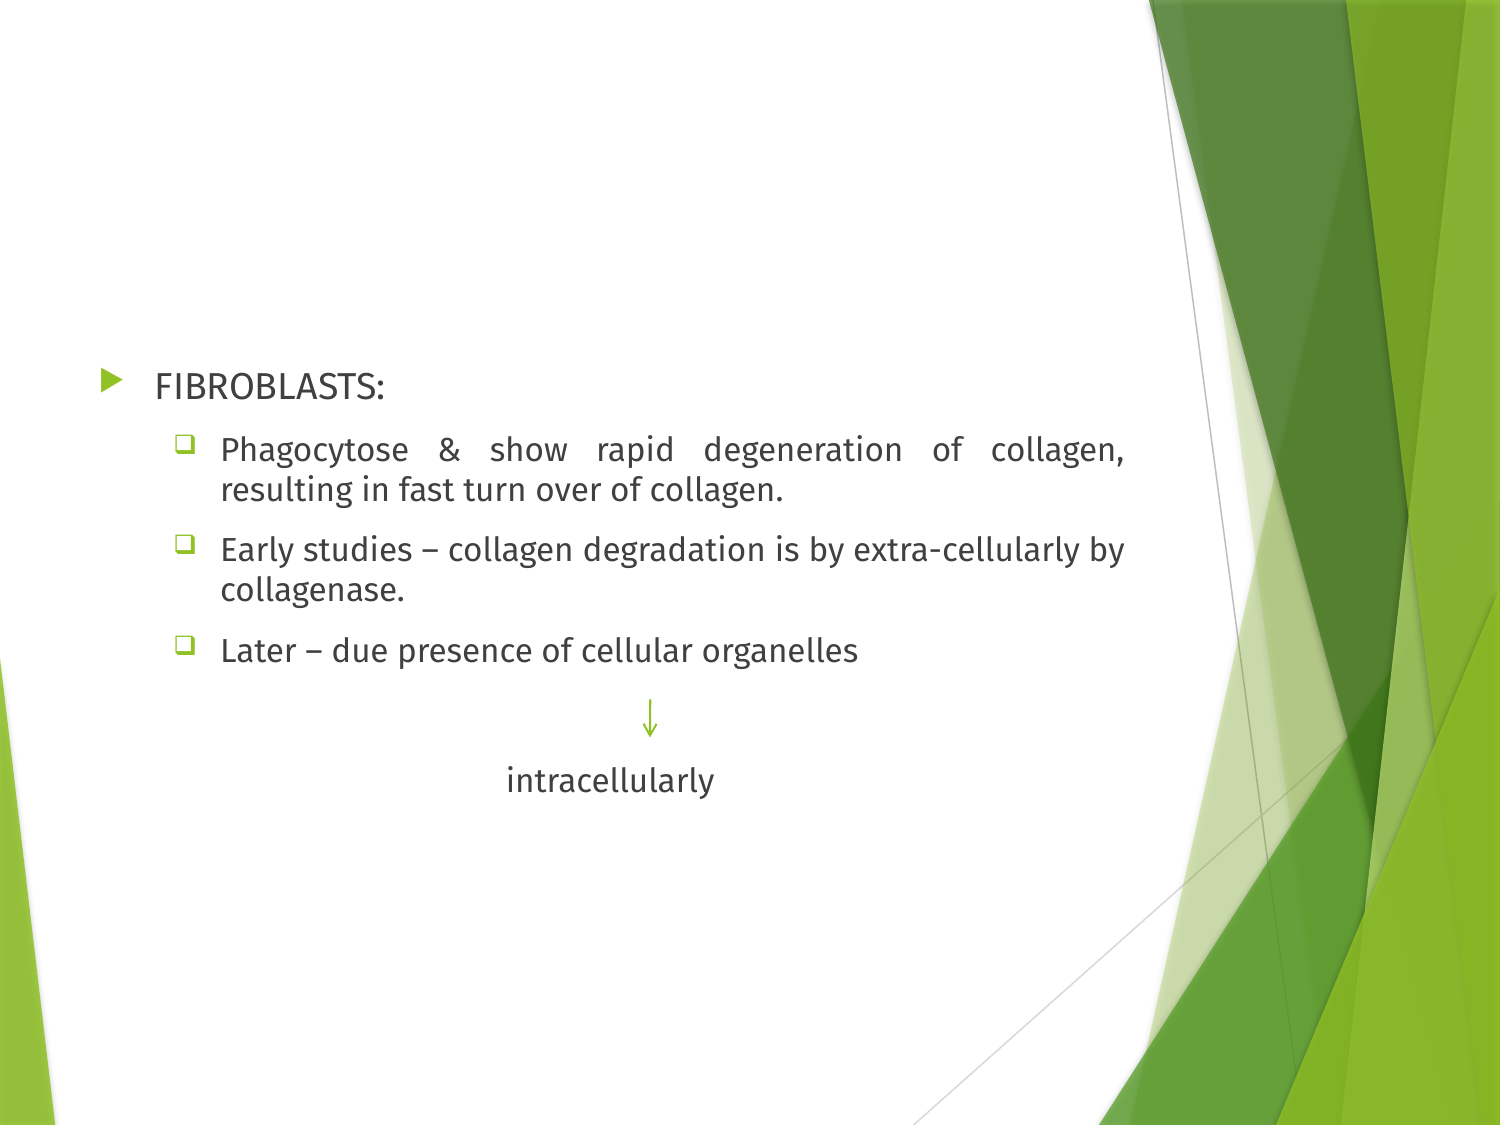

#
FIBROBLASTS:
Phagocytose & show rapid degeneration of collagen, resulting in fast turn over of collagen.
Early studies – collagen degradation is by extra-cellularly by collagenase.
Later – due presence of cellular organelles

                                      intracellularly